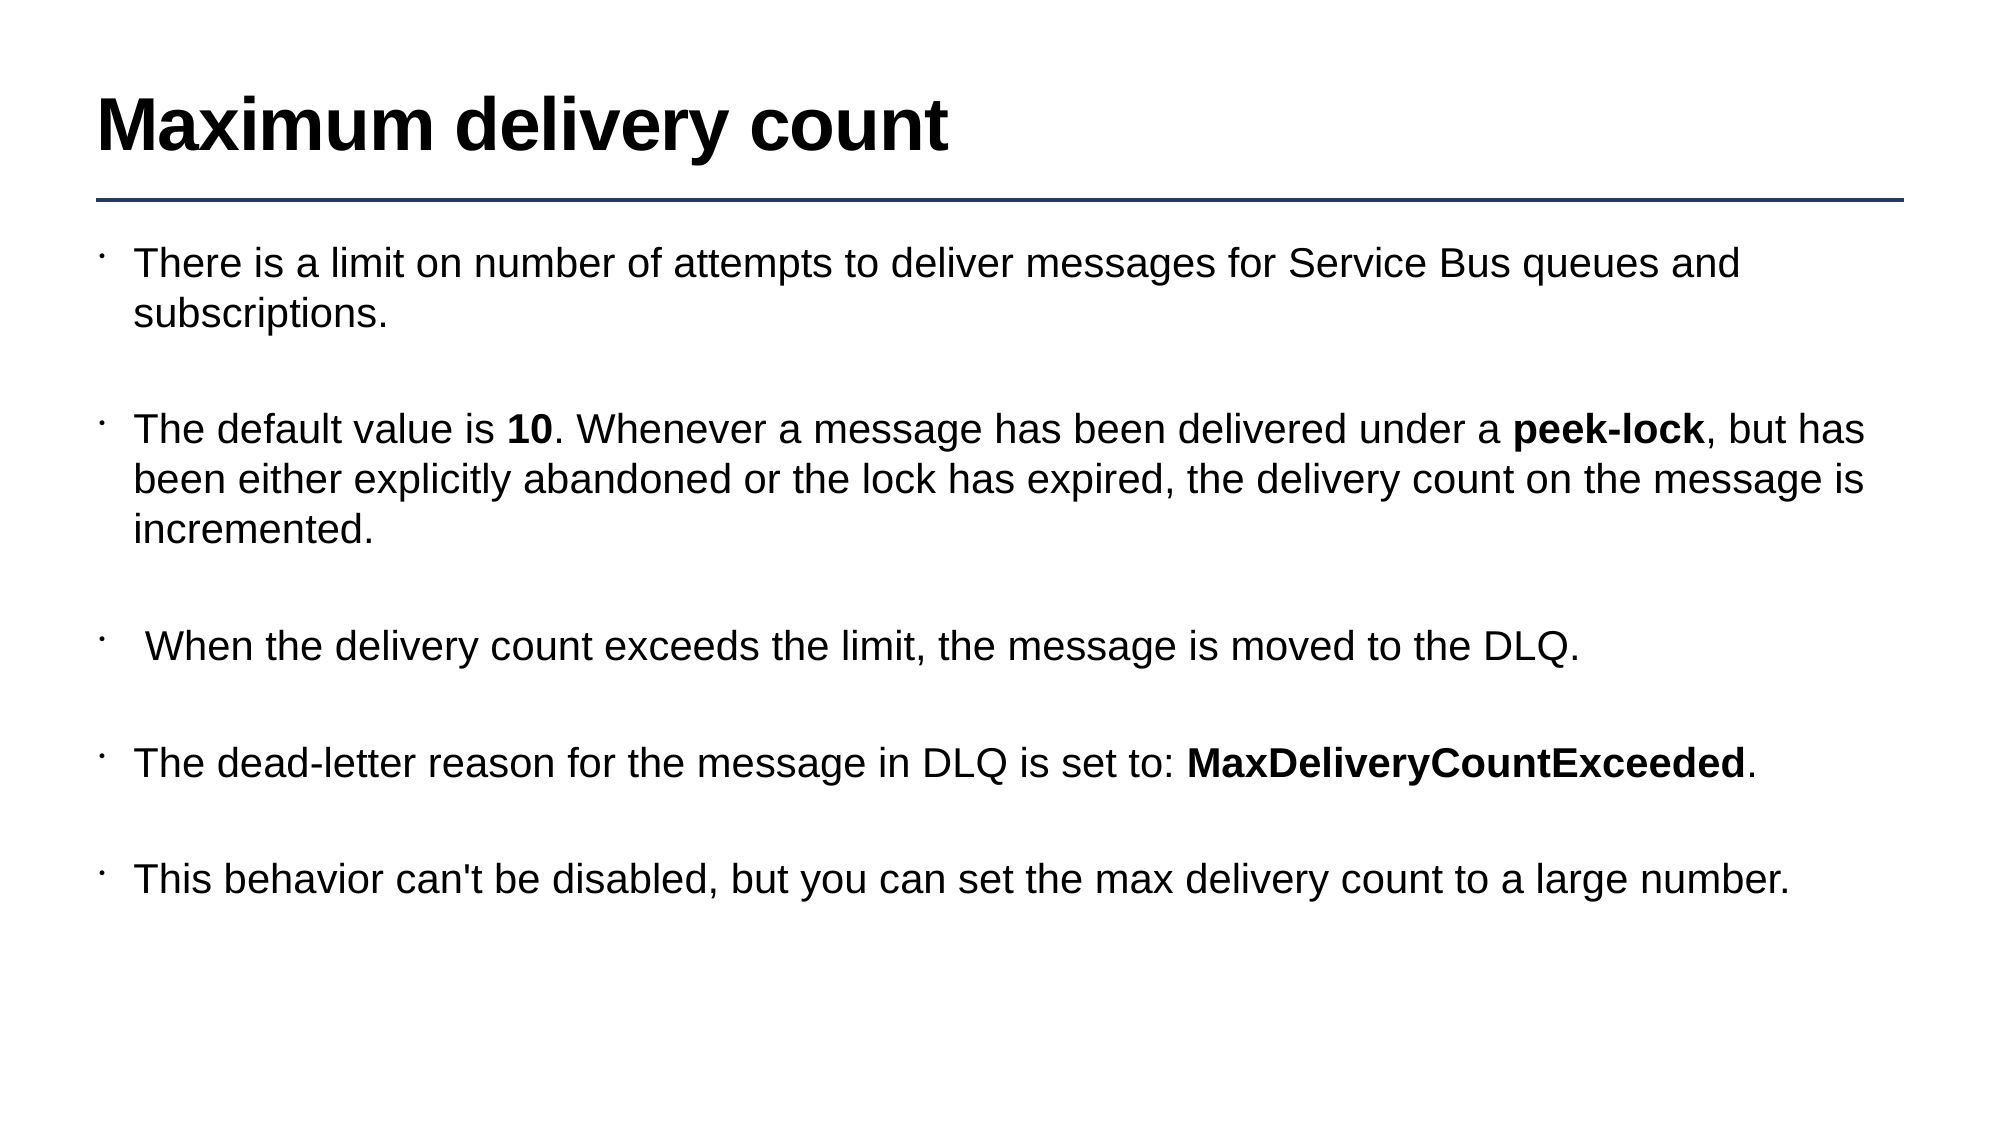

# Maximum delivery count
There is a limit on number of attempts to deliver messages for Service Bus queues and subscriptions.

The default value is 10. Whenever a message has been delivered under a peek-lock, but has been either explicitly abandoned or the lock has expired, the delivery count on the message is incremented.

 When the delivery count exceeds the limit, the message is moved to the DLQ.

The dead-letter reason for the message in DLQ is set to: MaxDeliveryCountExceeded.

This behavior can't be disabled, but you can set the max delivery count to a large number.